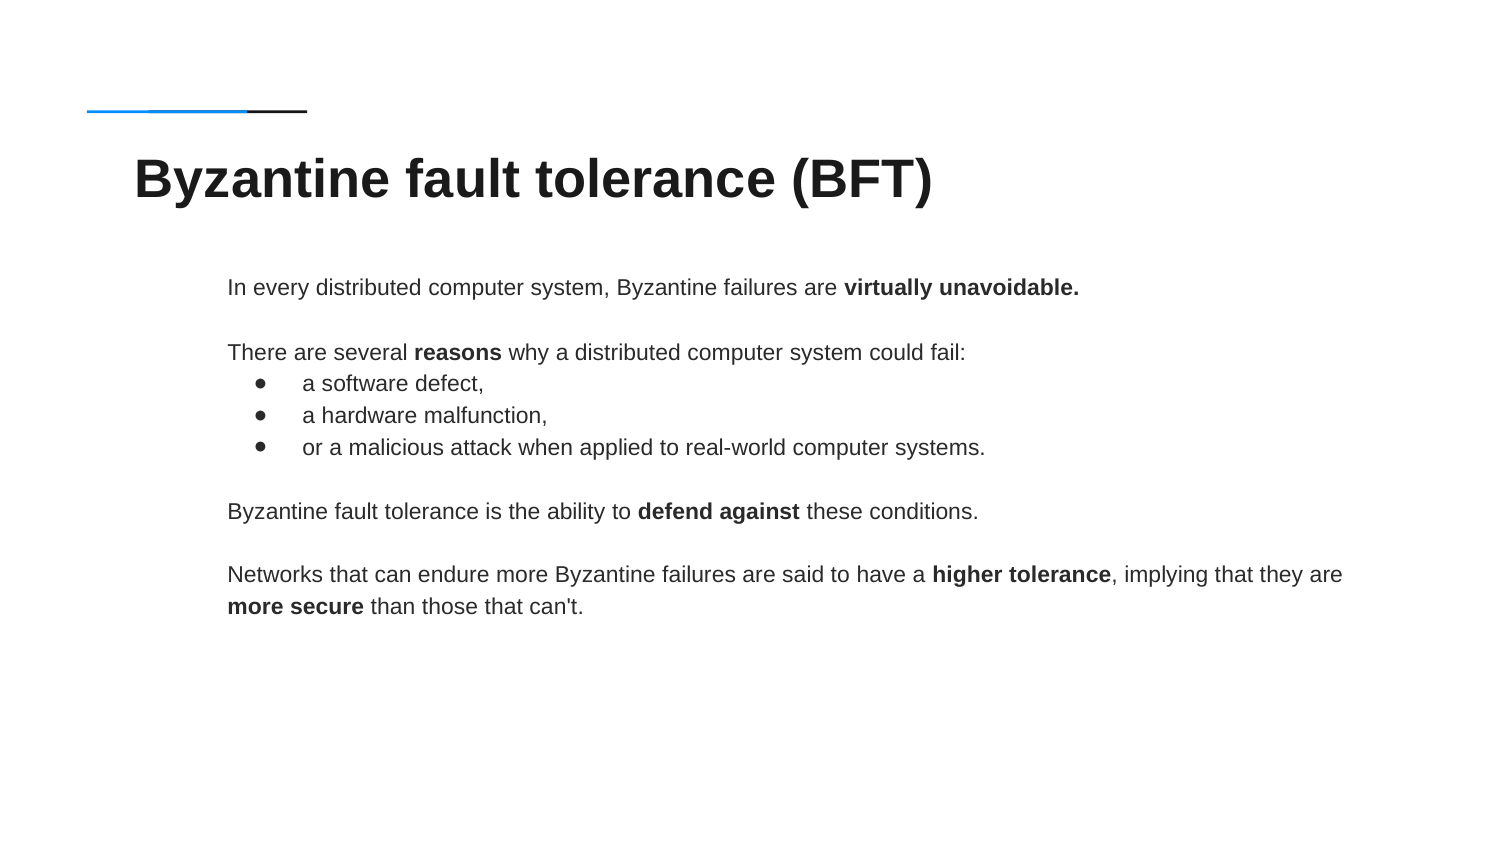

Byzantine fault tolerance (BFT)
In every distributed computer system, Byzantine failures are virtually unavoidable.
There are several reasons why a distributed computer system could fail:
a software defect,
a hardware malfunction,
or a malicious attack when applied to real-world computer systems.
Byzantine fault tolerance is the ability to defend against these conditions.

Networks that can endure more Byzantine failures are said to have a higher tolerance, implying that they are more secure than those that can't.